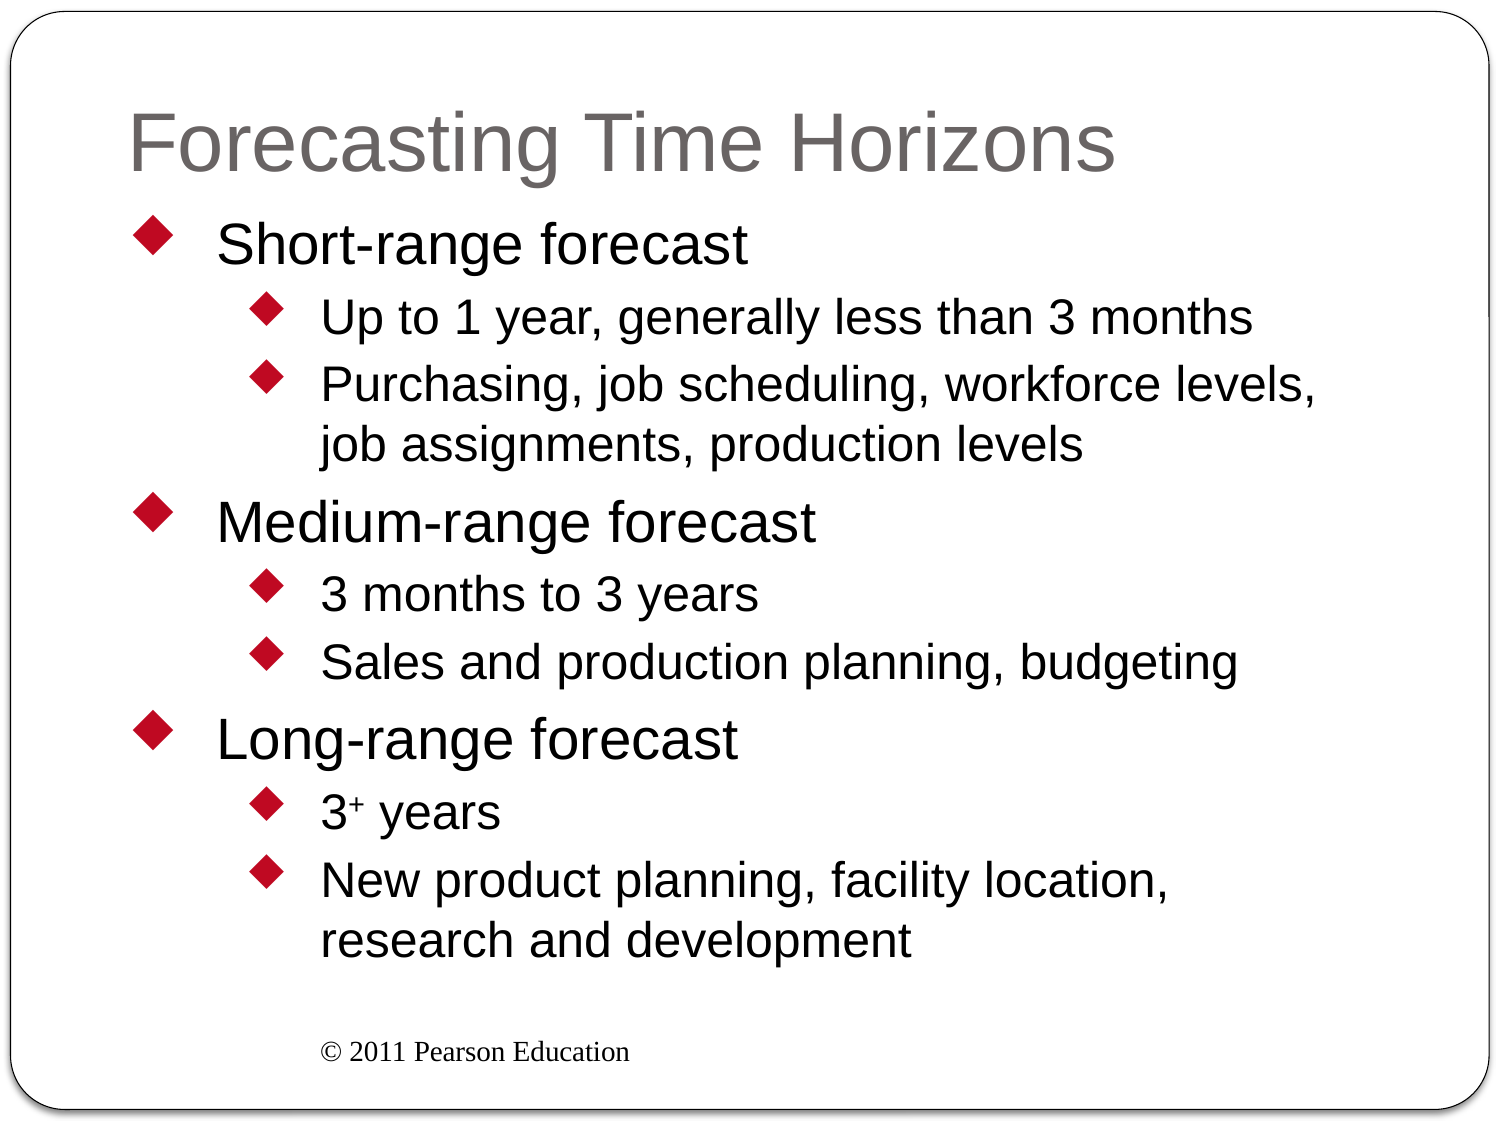

# Forecasting Time Horizons
Short-range forecast
Up to 1 year, generally less than 3 months
Purchasing, job scheduling, workforce levels, job assignments, production levels
Medium-range forecast
3 months to 3 years
Sales and production planning, budgeting
Long-range forecast
3+ years
New product planning, facility location, research and development
© 2011 Pearson Education